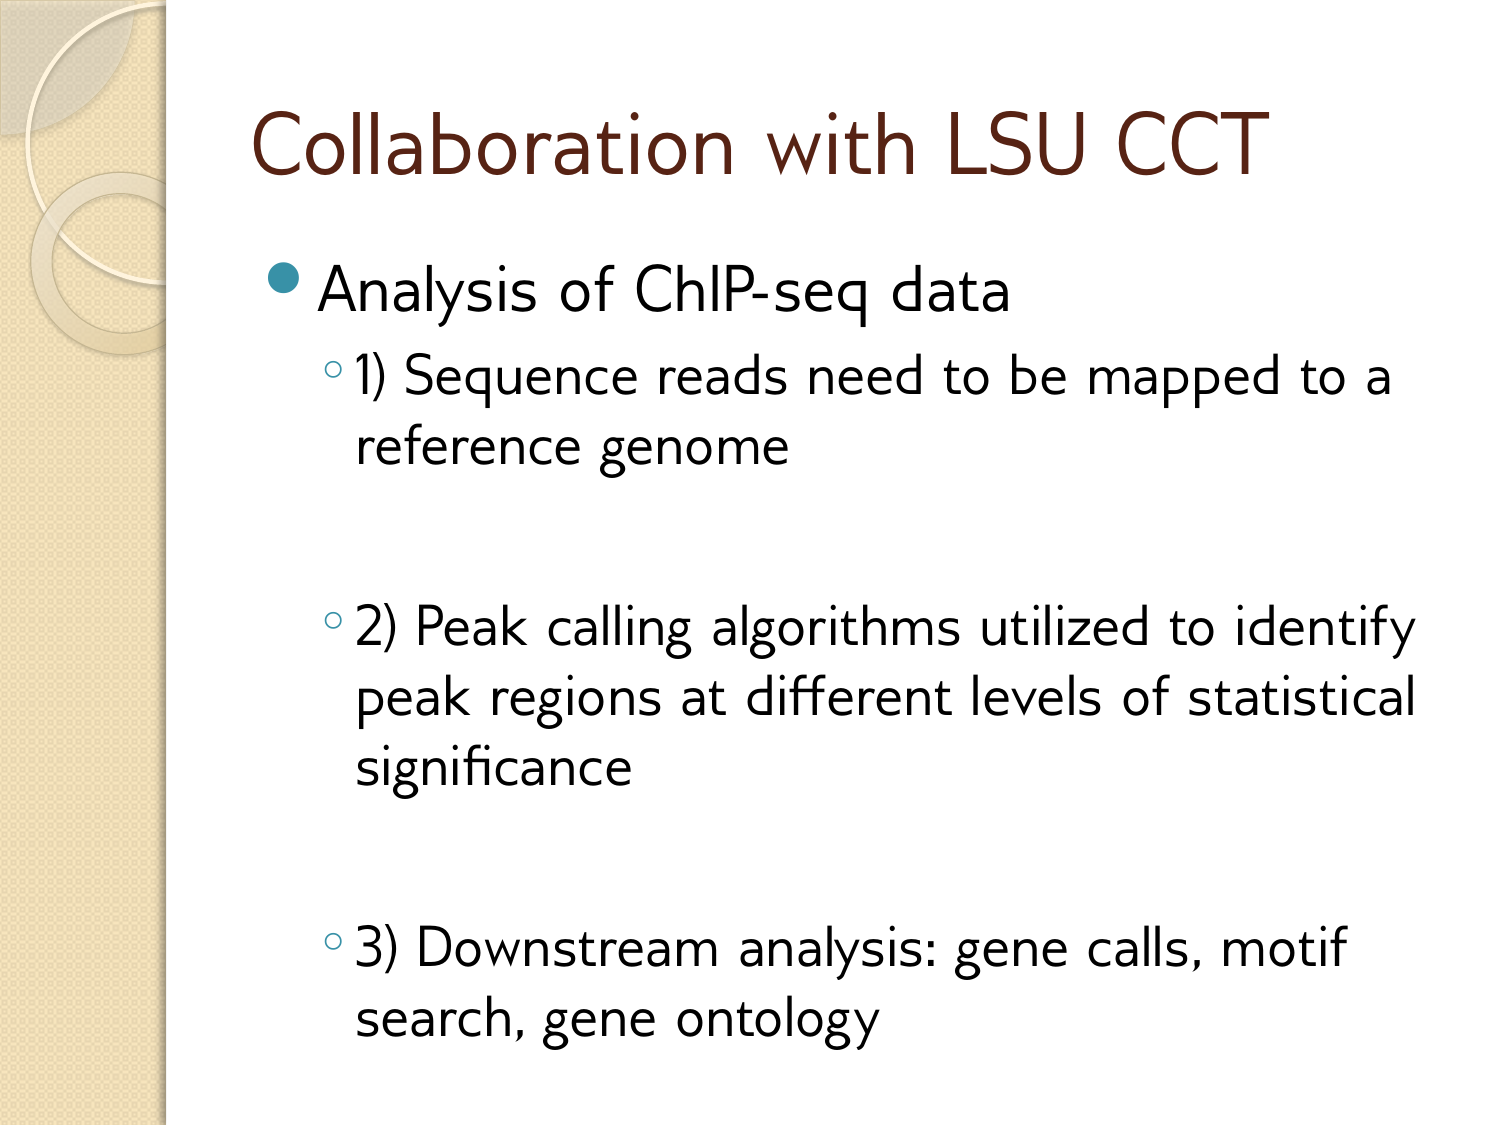

# Collaboration with LSU CCT
Analysis of ChIP-seq data
1) Sequence reads need to be mapped to a reference genome

2) Peak calling algorithms utilized to identify peak regions at different levels of statistical significance

3) Downstream analysis: gene calls, motif search, gene ontology